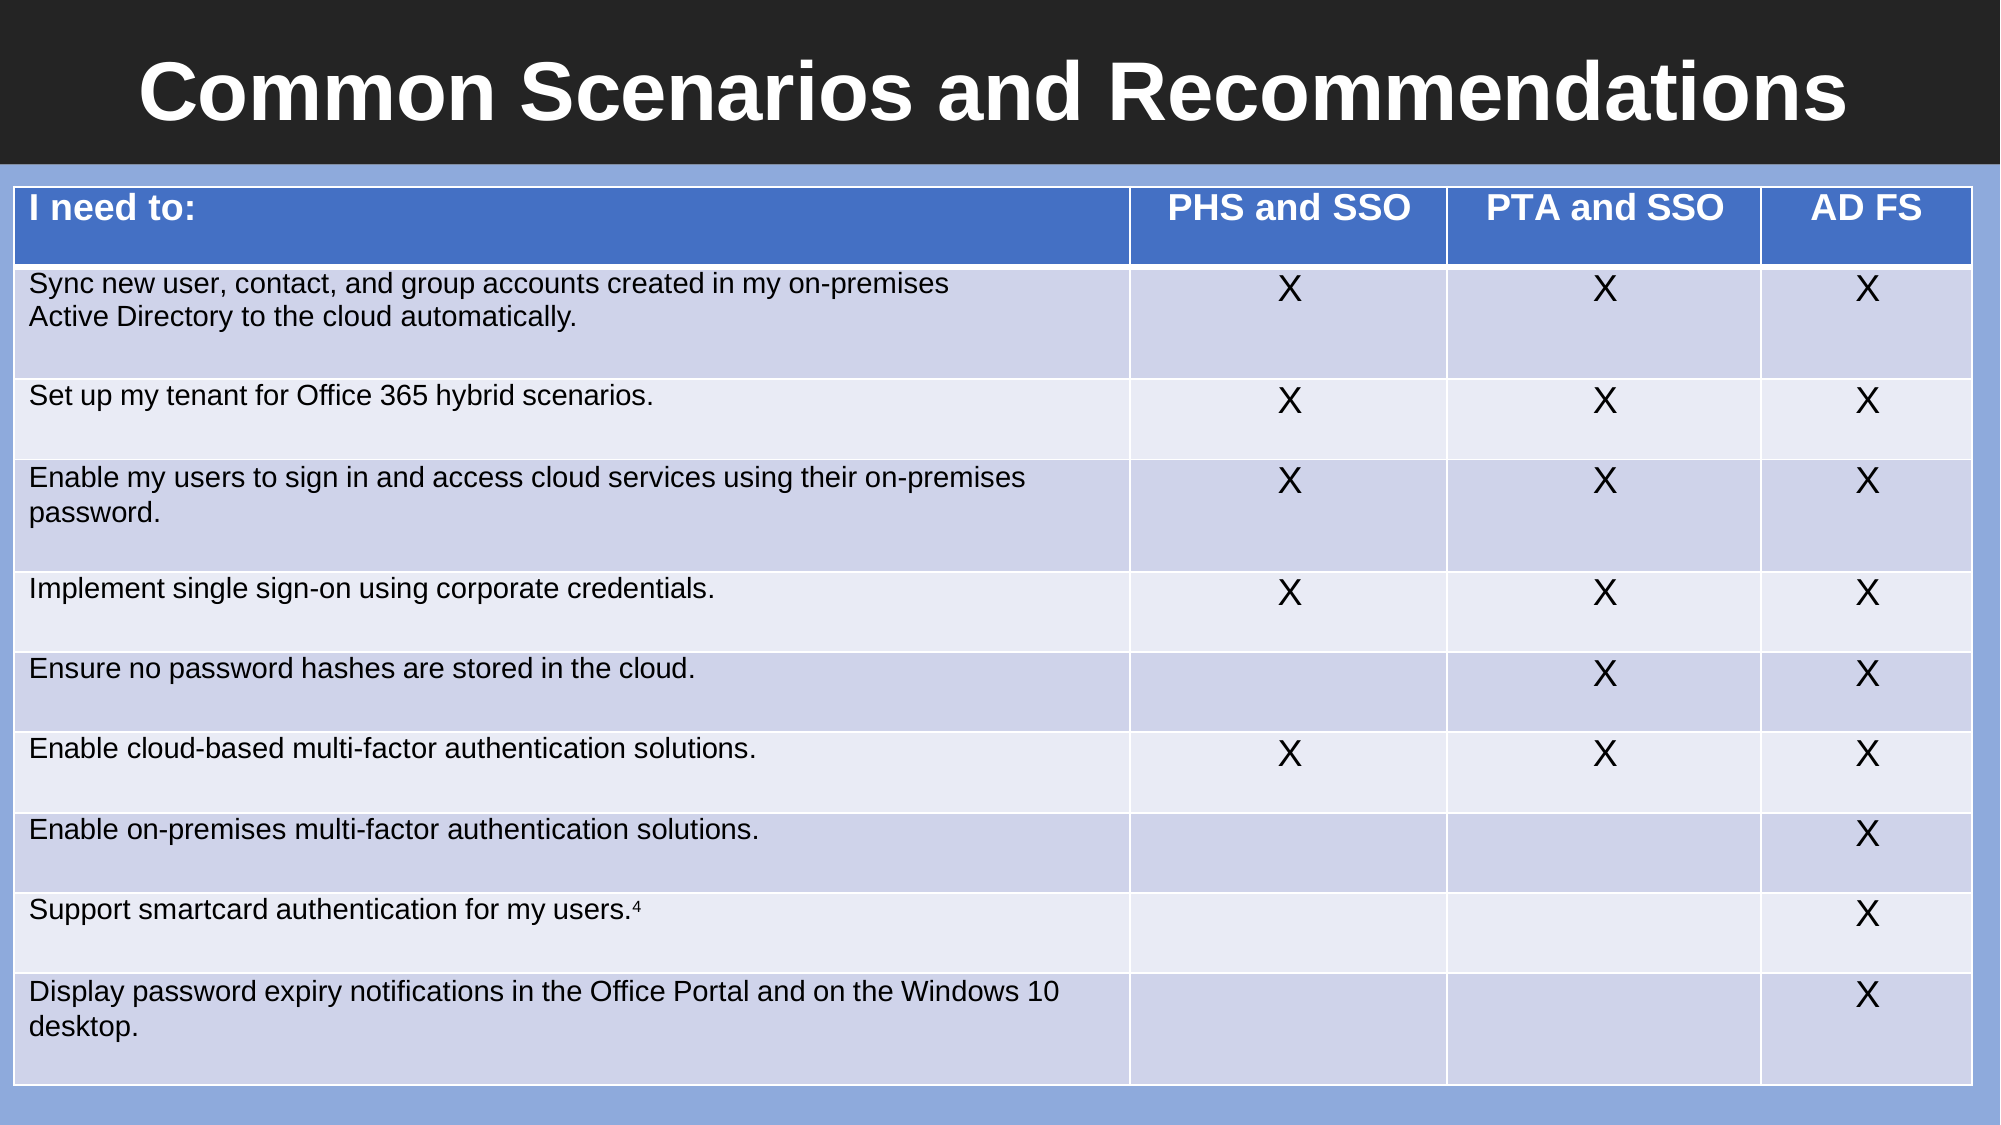

# Common Scenarios and Recommendations
| I need to: | PHS and SSO | PTA and SSO | AD FS |
| --- | --- | --- | --- |
| Sync new user, contact, and group accounts created in my on-premises Active Directory to the cloud automatically. | X | X | X |
| Set up my tenant for Office 365 hybrid scenarios. | X | X | X |
| Enable my users to sign in and access cloud services using their on-premises password. | X | X | X |
| Implement single sign-on using corporate credentials. | X | X | X |
| Ensure no password hashes are stored in the cloud. |  | X | X |
| Enable cloud-based multi-factor authentication solutions. | X | X | X |
| Enable on-premises multi-factor authentication solutions. |  |  | X |
| Support smartcard authentication for my users.4 |  |  | X |
| Display password expiry notifications in the Office Portal and on the Windows 10 desktop. |  |  | X |